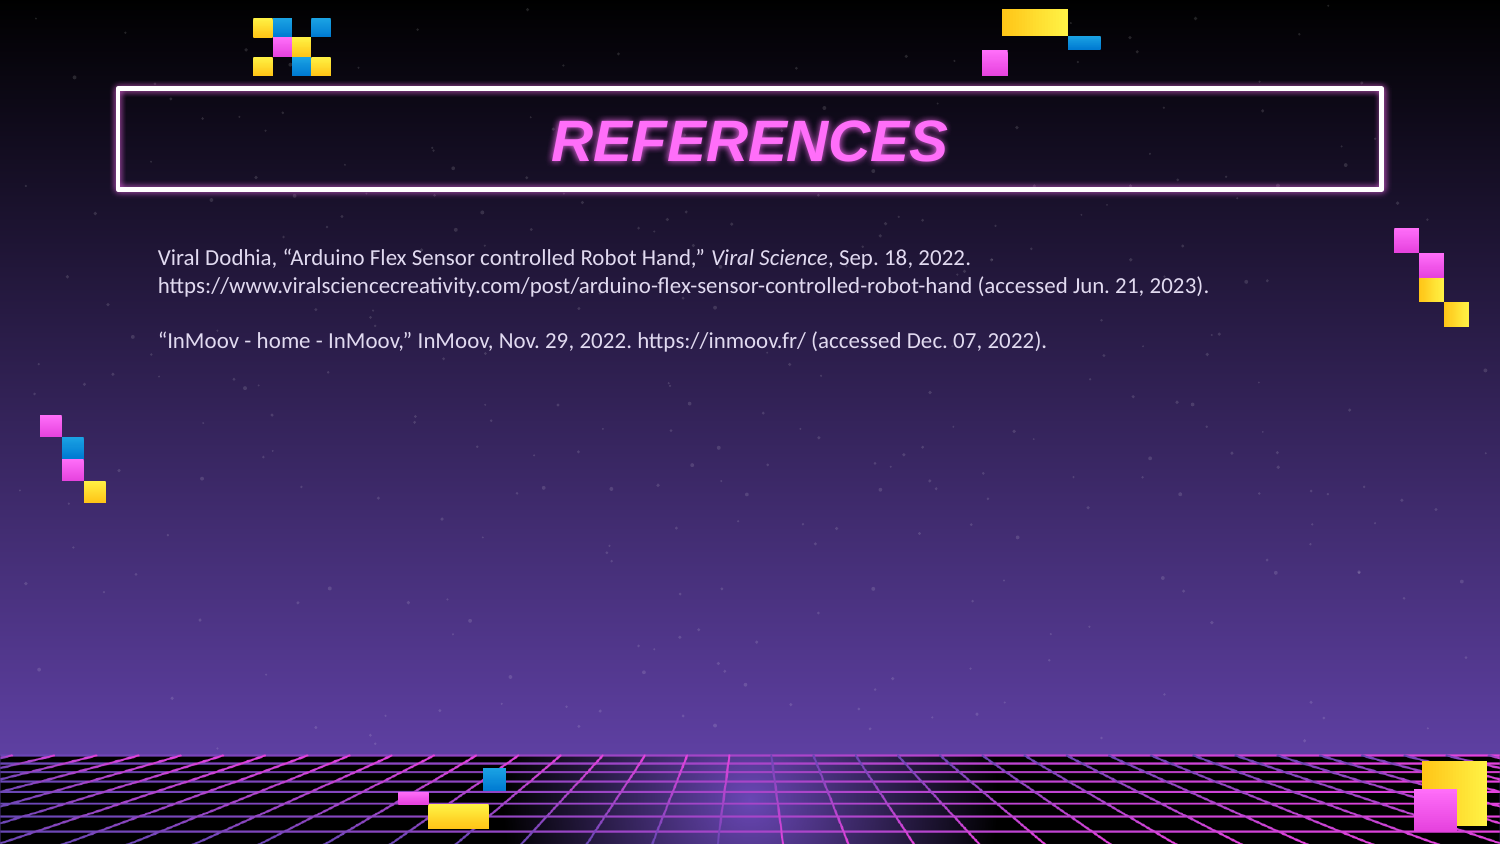

# REFERENCES
Viral Dodhia, “Arduino Flex Sensor controlled Robot Hand,” Viral Science, Sep. 18, 2022. https://www.viralsciencecreativity.com/post/arduino-flex-sensor-controlled-robot-hand (accessed Jun. 21, 2023).

“InMoov - home - InMoov,” InMoov, Nov. 29, 2022. https://inmoov.fr/ (accessed Dec. 07, 2022).